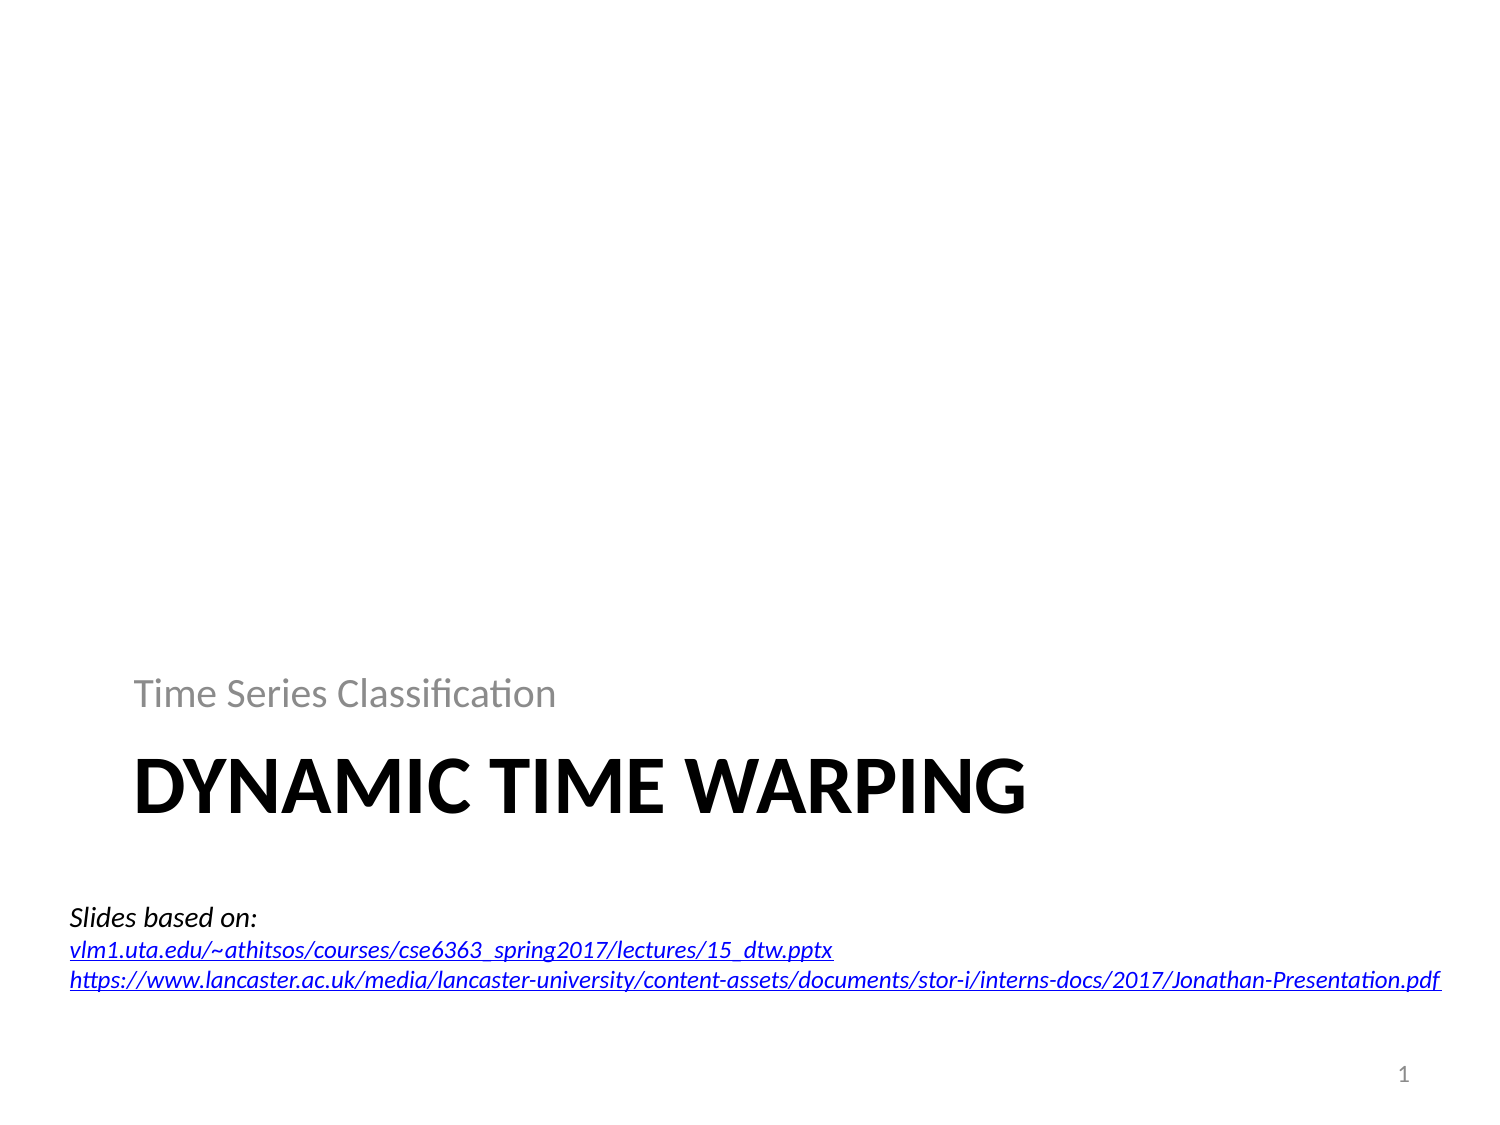

Time Series Classification
# Dynamic time warping
Slides based on:
vlm1.uta.edu/~athitsos/courses/cse6363_spring2017/lectures/15_dtw.pptx
https://www.lancaster.ac.uk/media/lancaster-university/content-assets/documents/stor-i/interns-docs/2017/Jonathan-Presentation.pdf
1